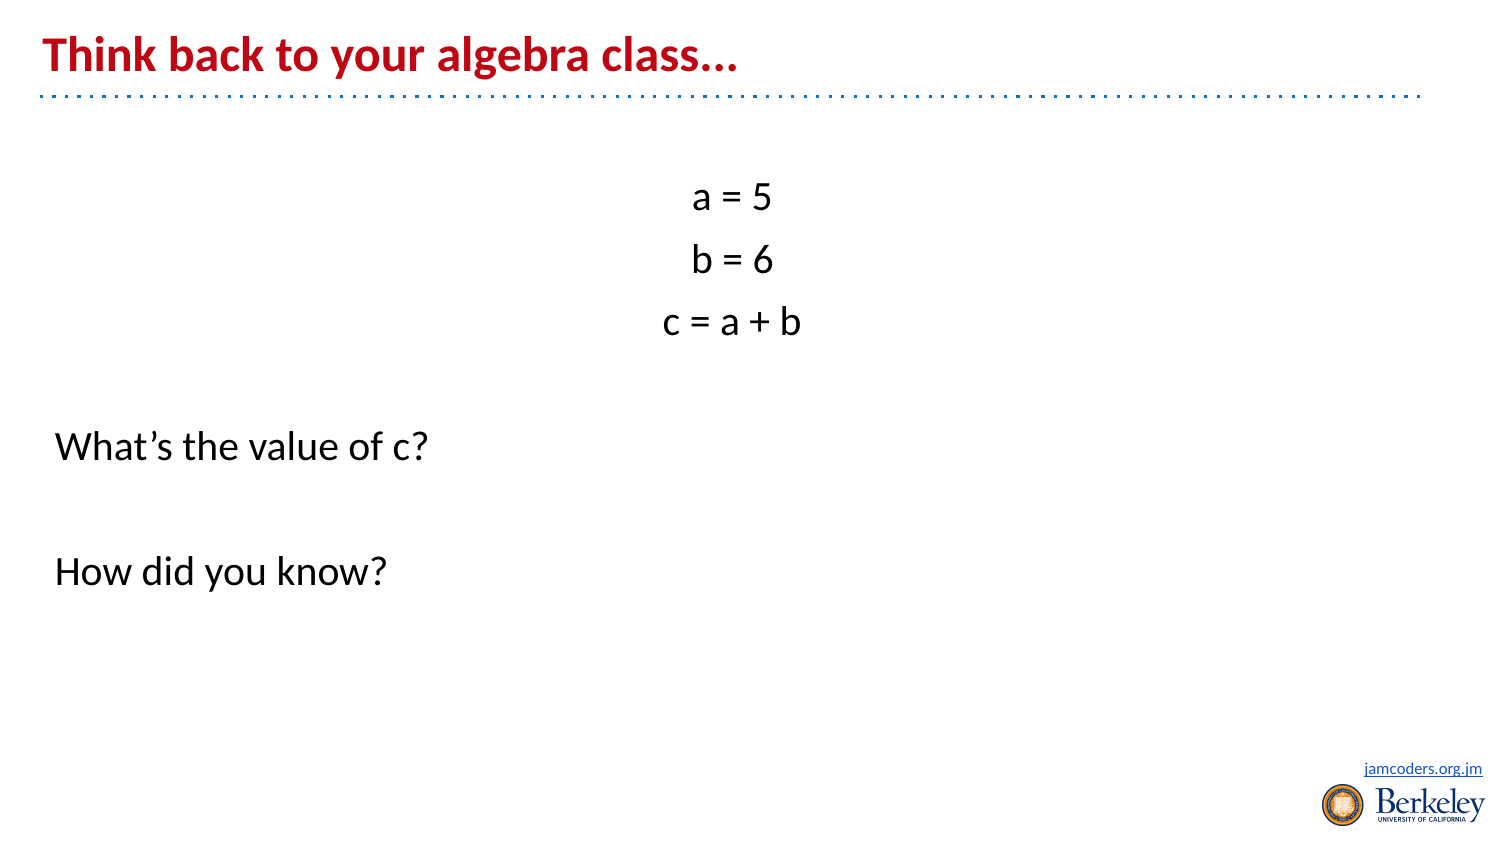

# Think back to your algebra class...

a = 5
b = 6
c = a + b

What’s the value of c?

How did you know?